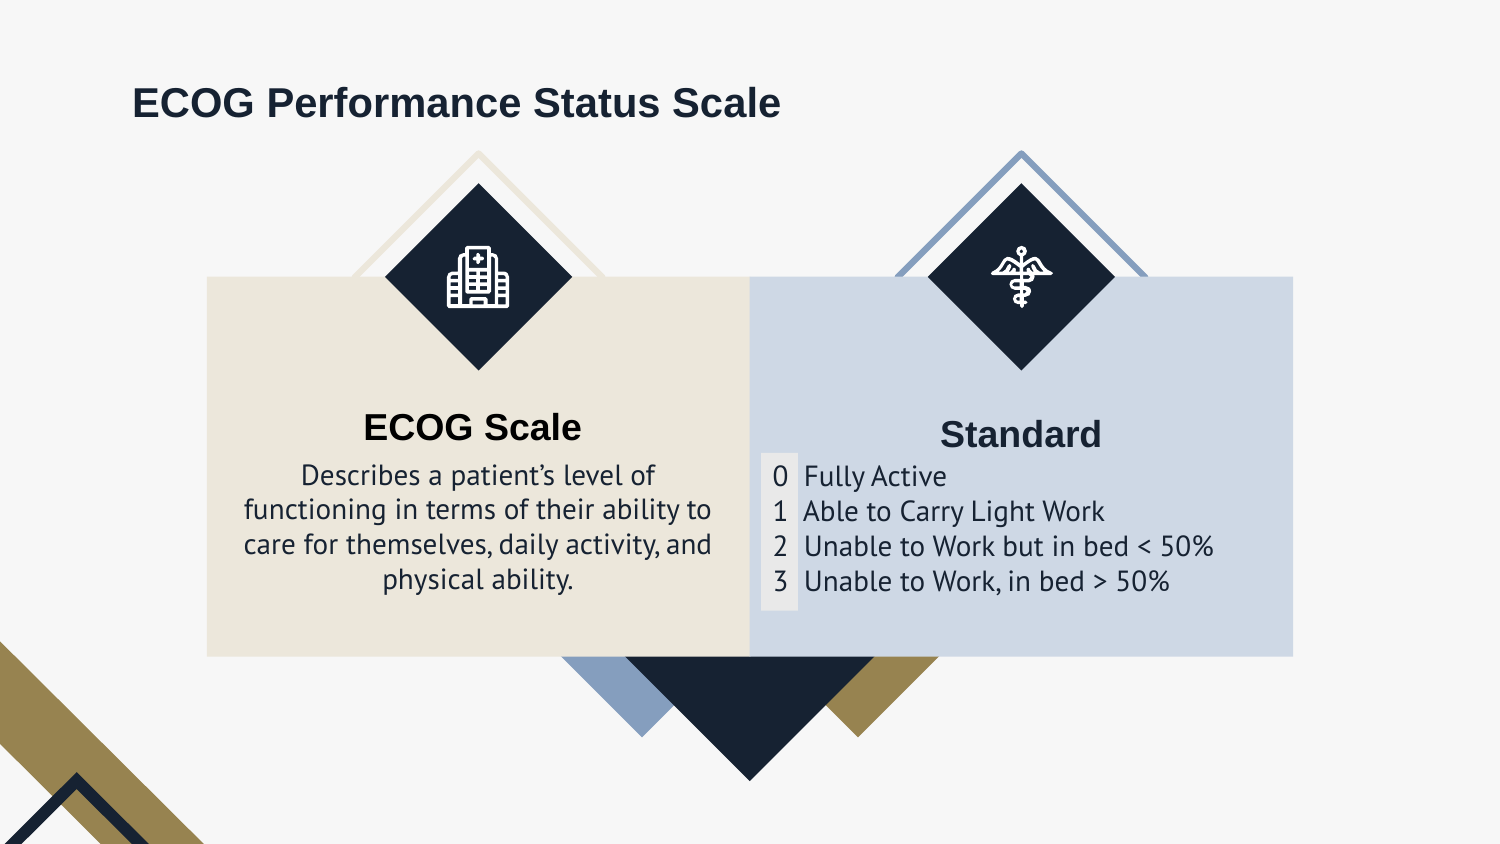

ECOG Performance Status Scale

# ECOG Scale
Standard

Describes a patient’s level of functioning in terms of their ability to care for themselves, daily activity, and physical ability.
0  Fully Active
1  Able to Carry Light Work
2  Unable to Work but in bed < 50%
3  Unable to Work, in bed > 50%